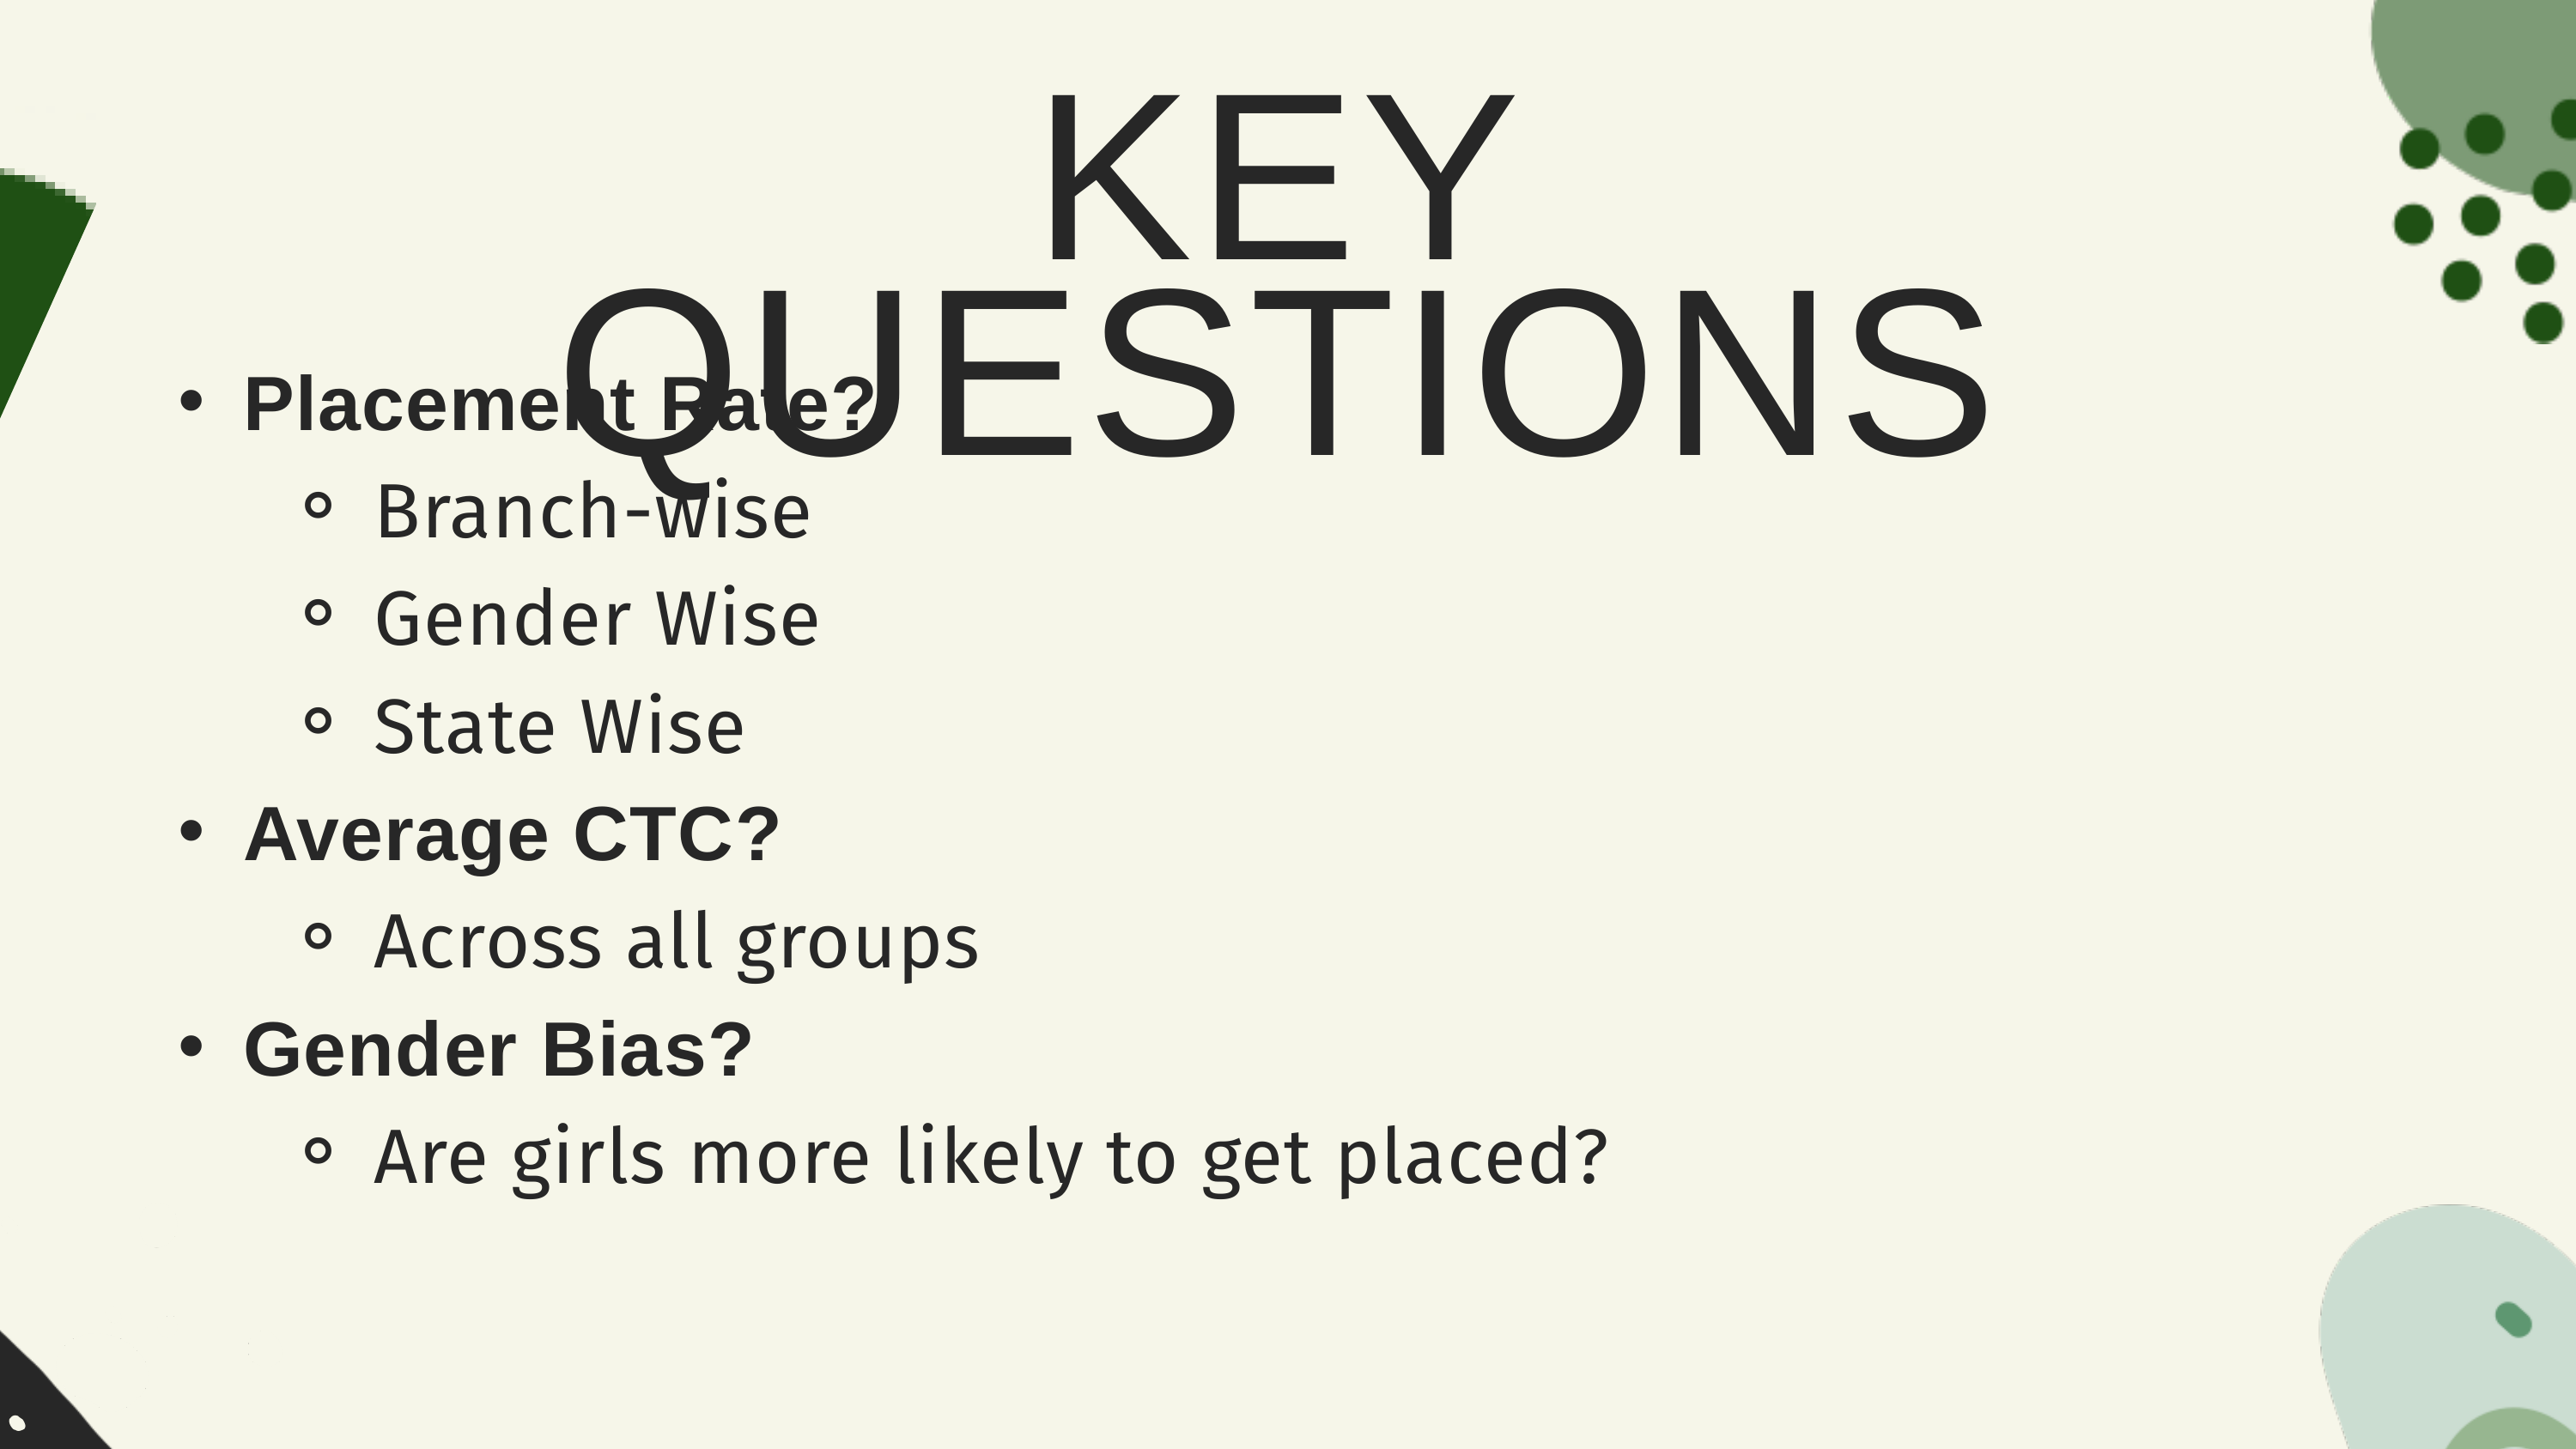

KEY QUESTIONS
Placement Rate?
Branch-wise
Gender Wise
State Wise
Average CTC?
Across all groups
Gender Bias?
Are girls more likely to get placed?